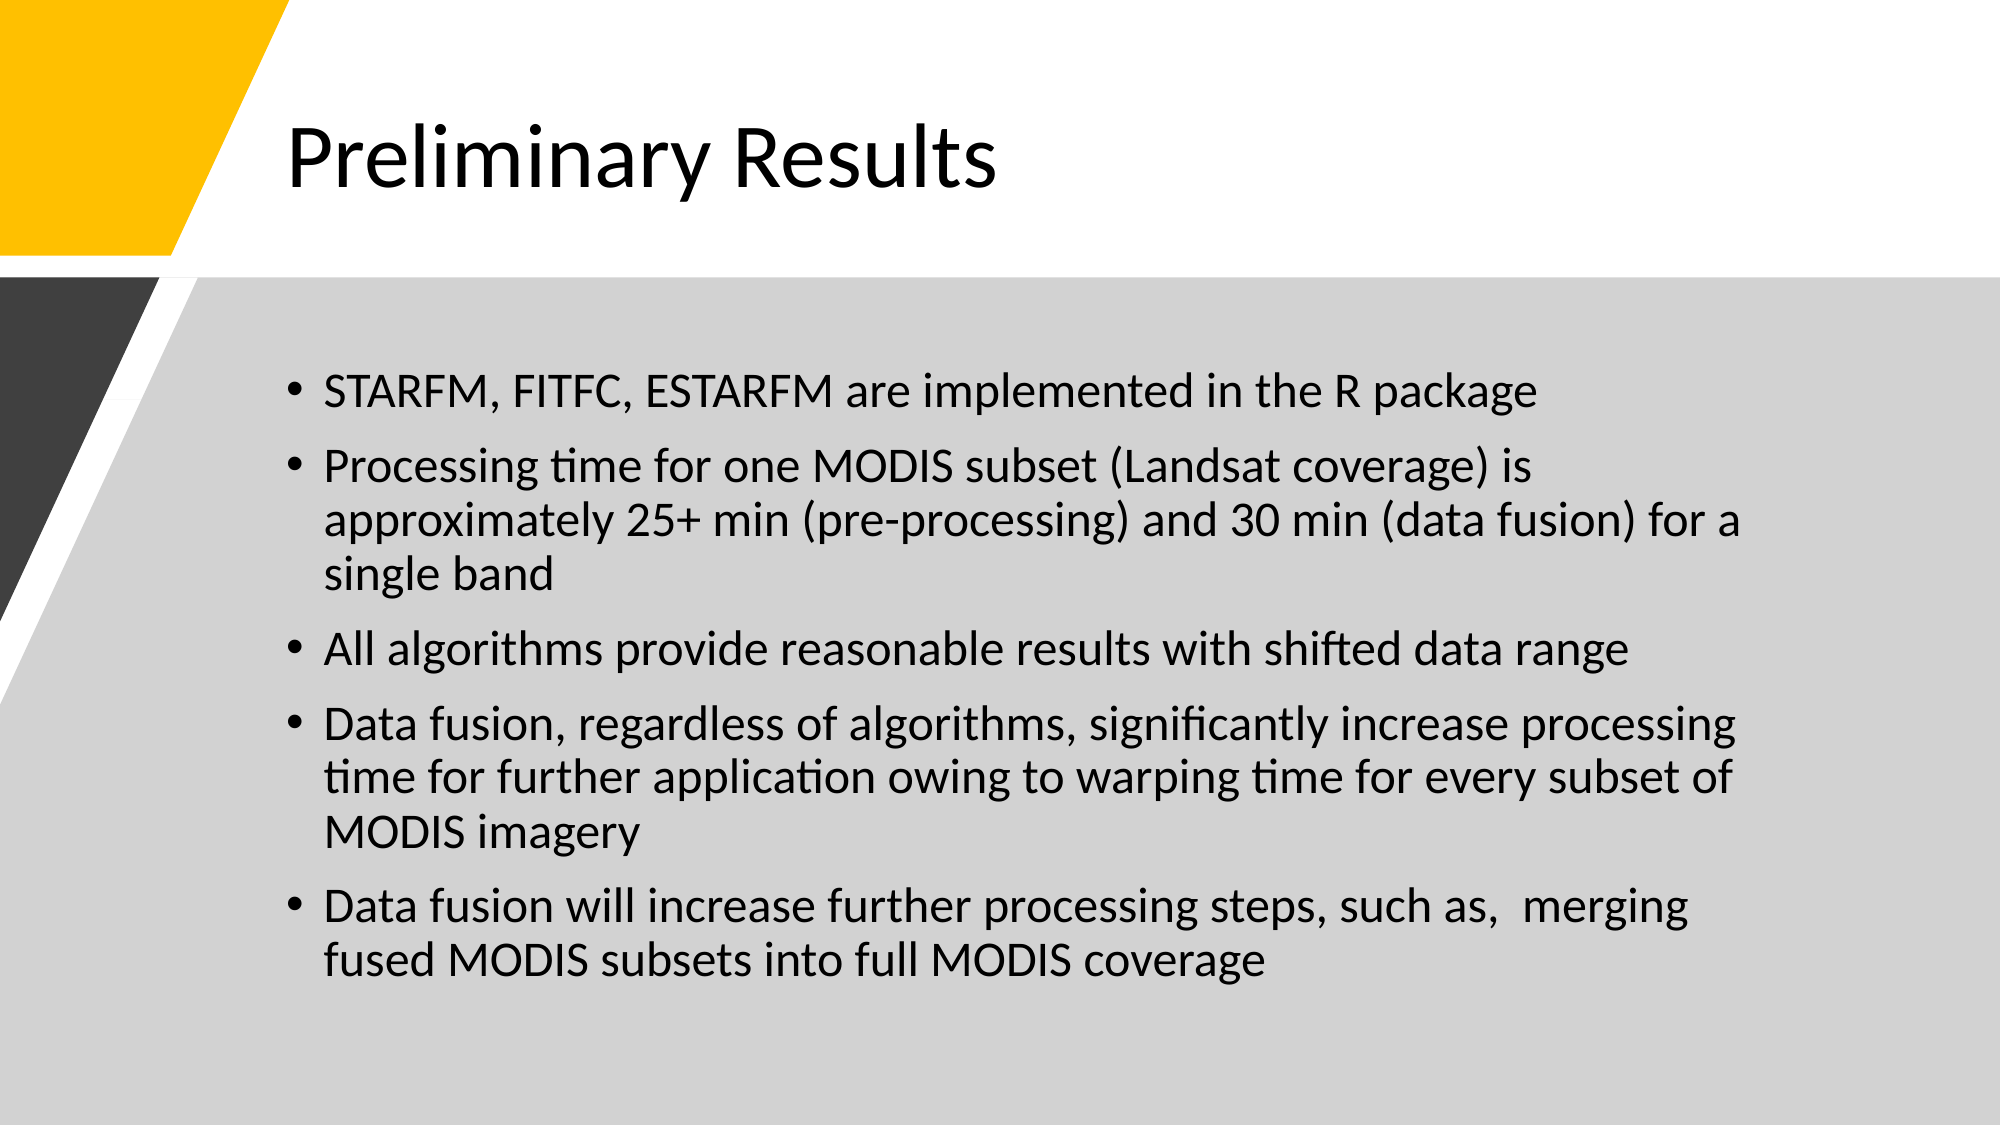

# Preliminary Results

STARFM, FITFC, ESTARFM are implemented in the R package
Processing time for one MODIS subset (Landsat coverage) is approximately 25+ min (pre-processing) and 30 min (data fusion) for a single band
All algorithms provide reasonable results with shifted data range
Data fusion, regardless of algorithms, significantly increase processing time for further application owing to warping time for every subset of MODIS imagery
Data fusion will increase further processing steps, such as,  merging fused MODIS subsets into full MODIS coverage